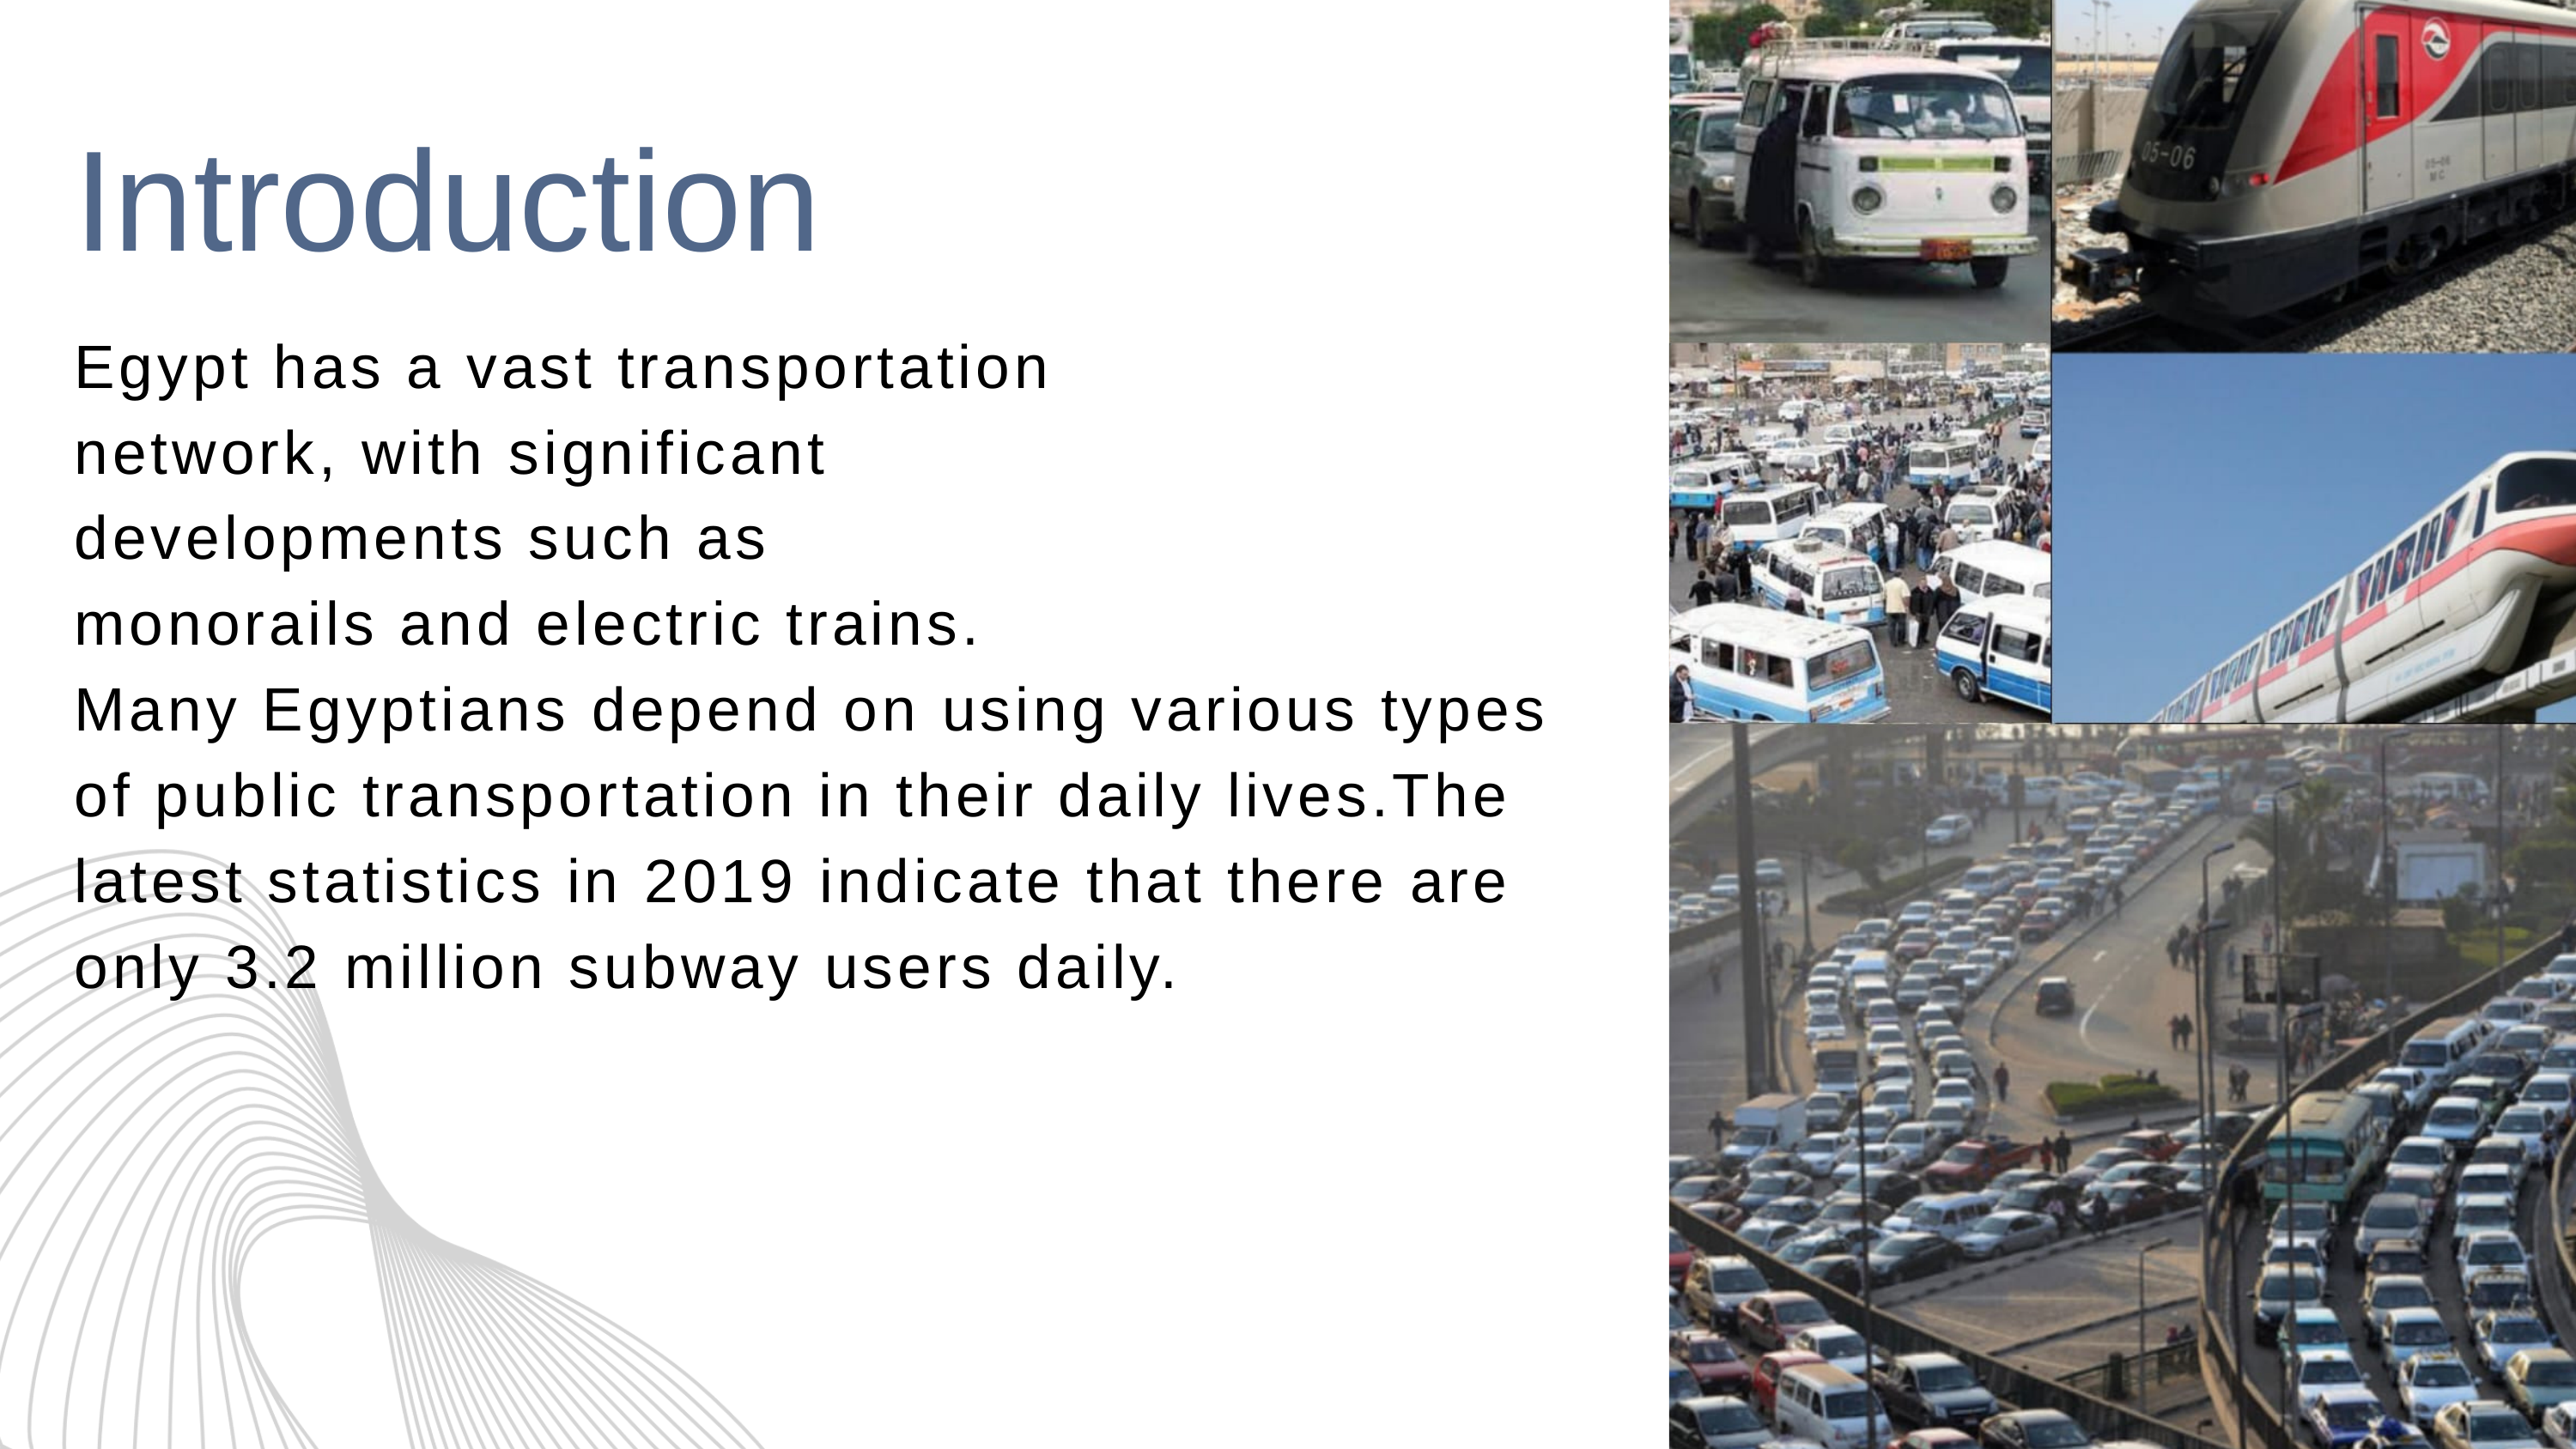

Introduction
Egypt has a vast transportation
network, with significant
developments such as
monorails and electric trains.
Many Egyptians depend on using various types
of public transportation in their daily lives.The latest statistics in 2019 indicate that there are
only 3.2 million subway users daily.